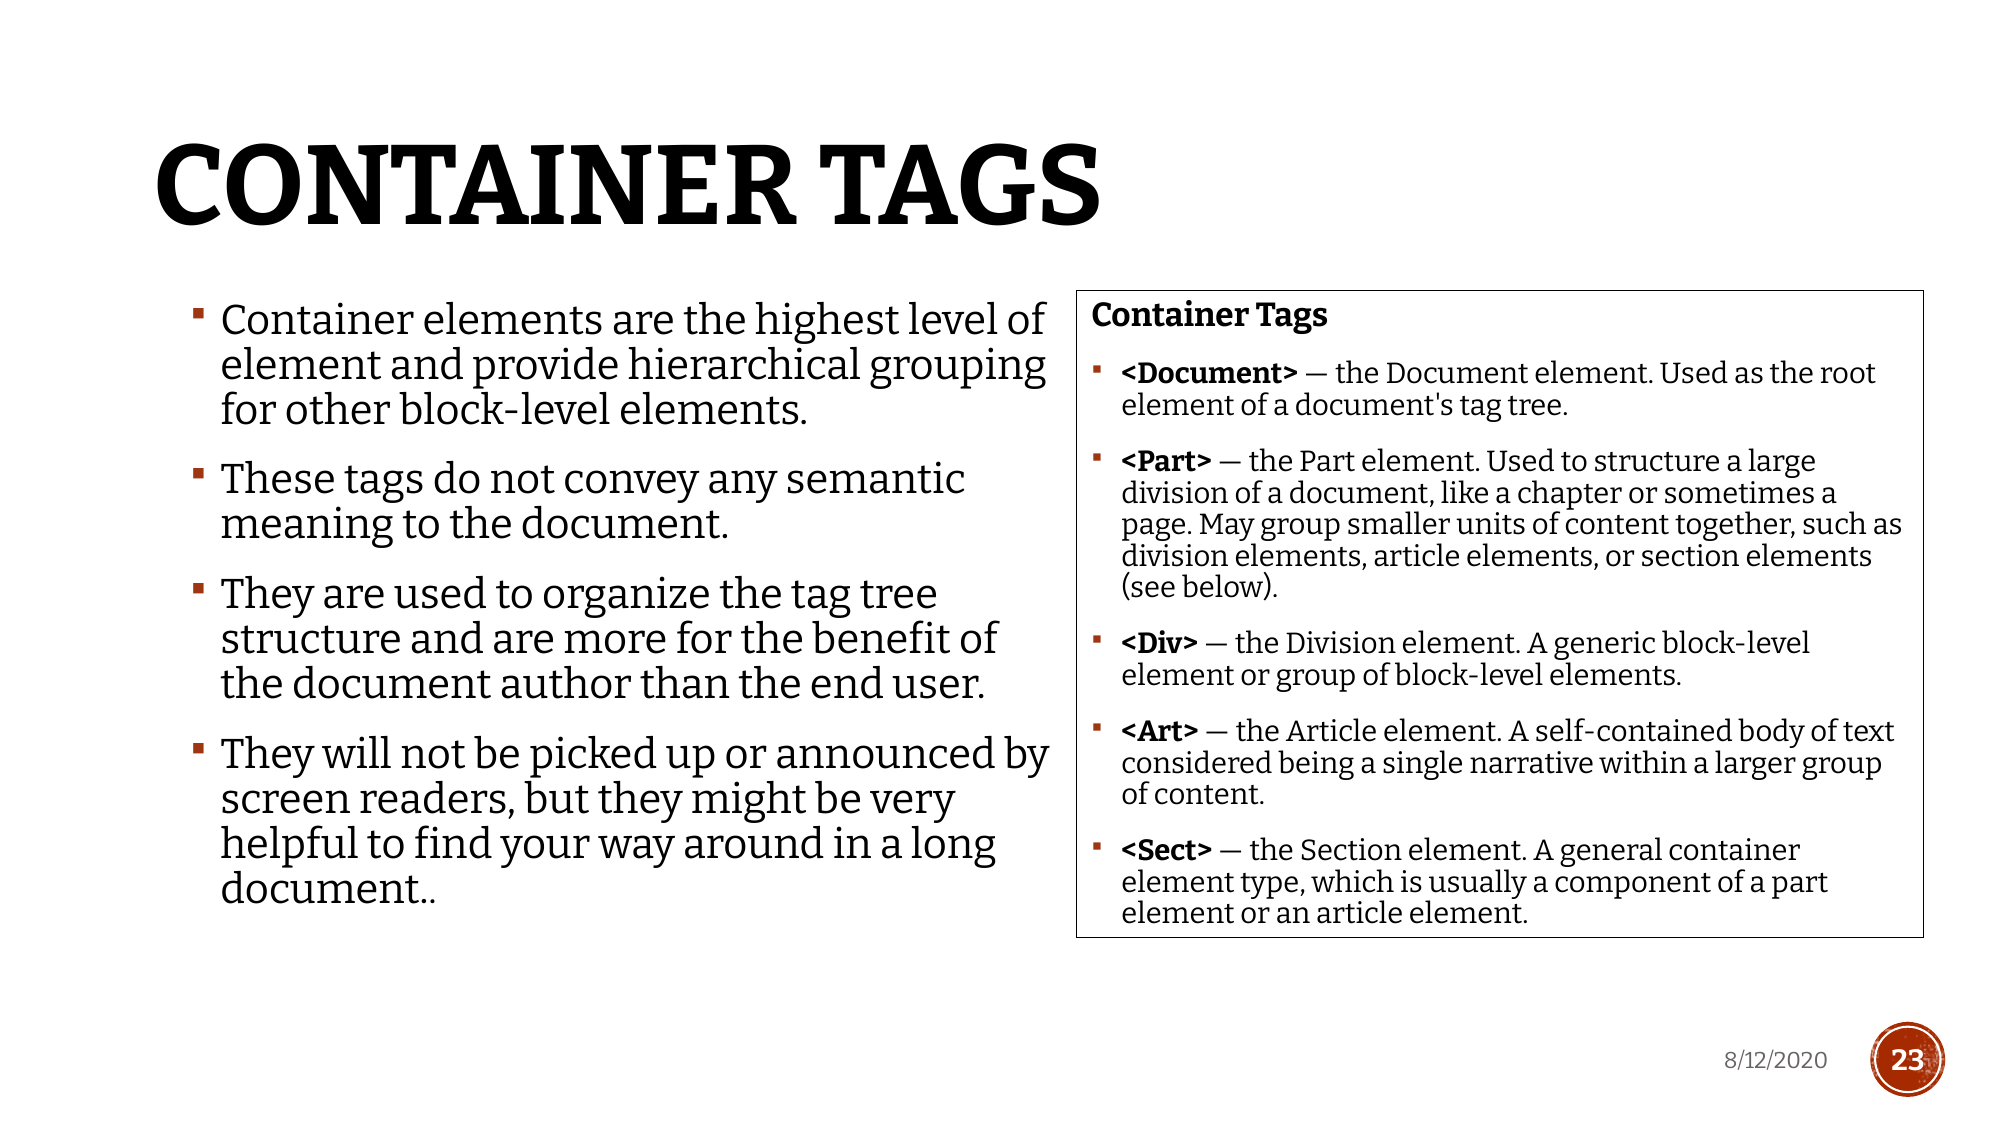

# Container Tags
Container elements are the highest level of element and provide hierarchical grouping for other block-level elements.
These tags do not convey any semantic meaning to the document.
They are used to organize the tag tree structure and are more for the benefit of the document author than the end user.
They will not be picked up or announced by screen readers, but they might be very helpful to find your way around in a long document..

Container Tags
<Document> — the Document element. Used as the root element of a document's tag tree.
<Part> — the Part element. Used to structure a large division of a document, like a chapter or sometimes a page. May group smaller units of content together, such as division elements, article elements, or section elements (see below).
<Div> — the Division element. A generic block-level element or group of block-level elements.
<Art> — the Article element. A self-contained body of text considered being a single narrative within a larger group of content.
<Sect> — the Section element. A general container element type, which is usually a component of a part element or an article element.
8/12/2020
23